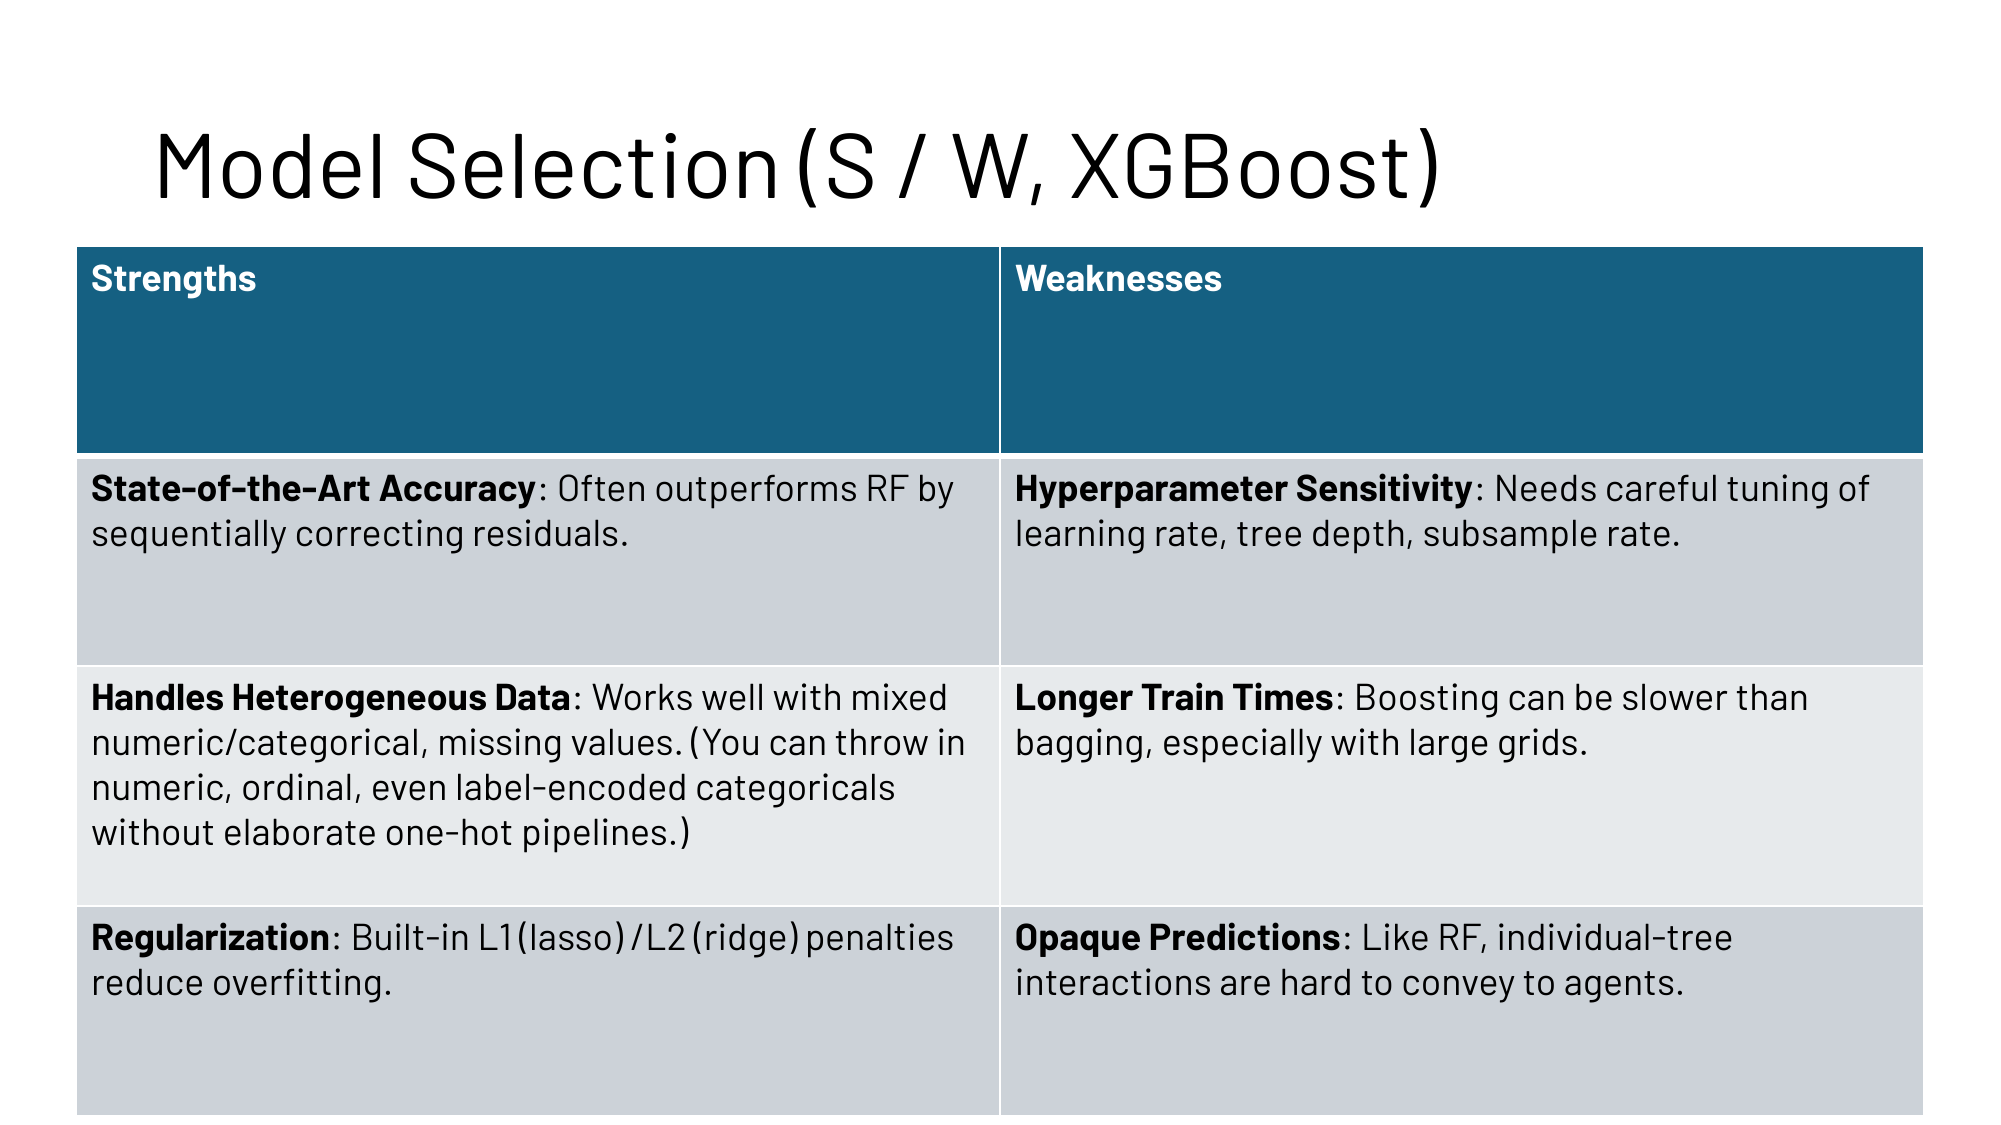

# Model Selection (S / W, XGBoost)
| Strengths | Weaknesses |
| --- | --- |
| State‐of‐the‐Art Accuracy: Often outperforms RF by sequentially correcting residuals. | Hyperparameter Sensitivity: Needs careful tuning of learning rate, tree depth, subsample rate. |
| Handles Heterogeneous Data: Works well with mixed numeric/categorical, missing values. (You can throw in numeric, ordinal, even label-encoded categoricals without elaborate one-hot pipelines.) | Longer Train Times: Boosting can be slower than bagging, especially with large grids. |
| Regularization: Built‐in L1 (lasso) /L2 (ridge) penalties reduce overfitting. | Opaque Predictions: Like RF, individual‐tree interactions are hard to convey to agents. |